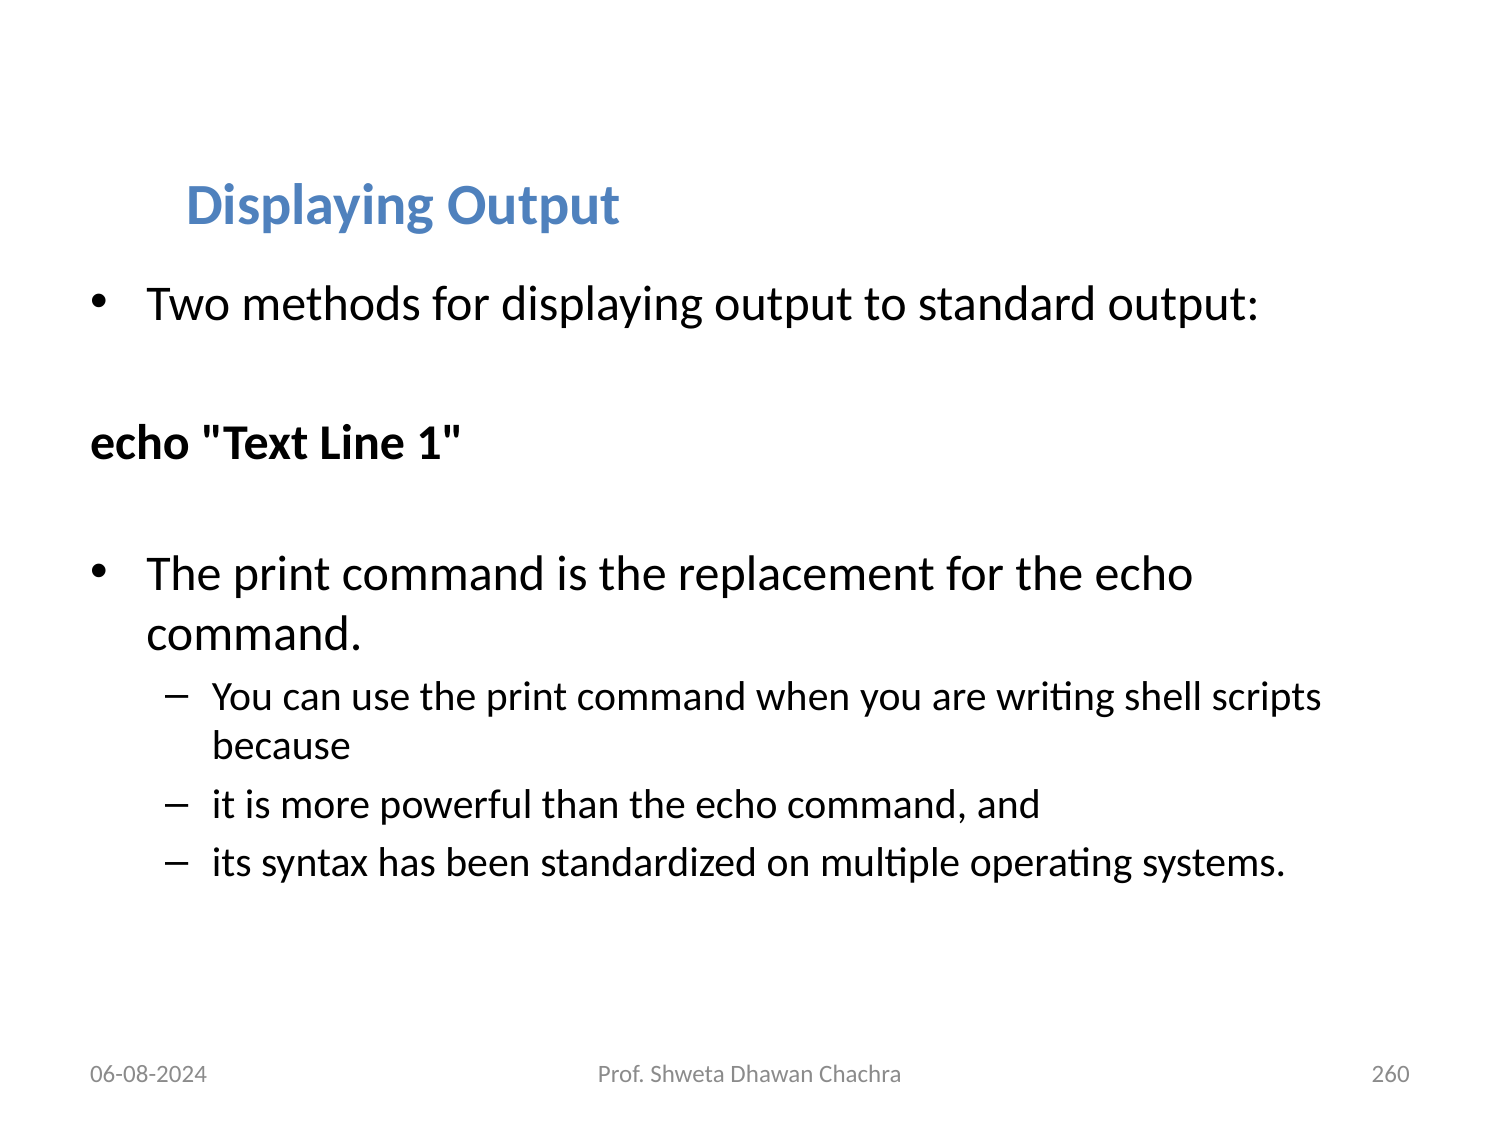

Displaying Output
Two methods for displaying output to standard output:

echo "Text Line 1"
The print command is the replacement for the echo command.
You can use the print command when you are writing shell scripts because
it is more powerful than the echo command, and
its syntax has been standardized on multiple operating systems.
06-08-2024
Prof. Shweta Dhawan Chachra
260